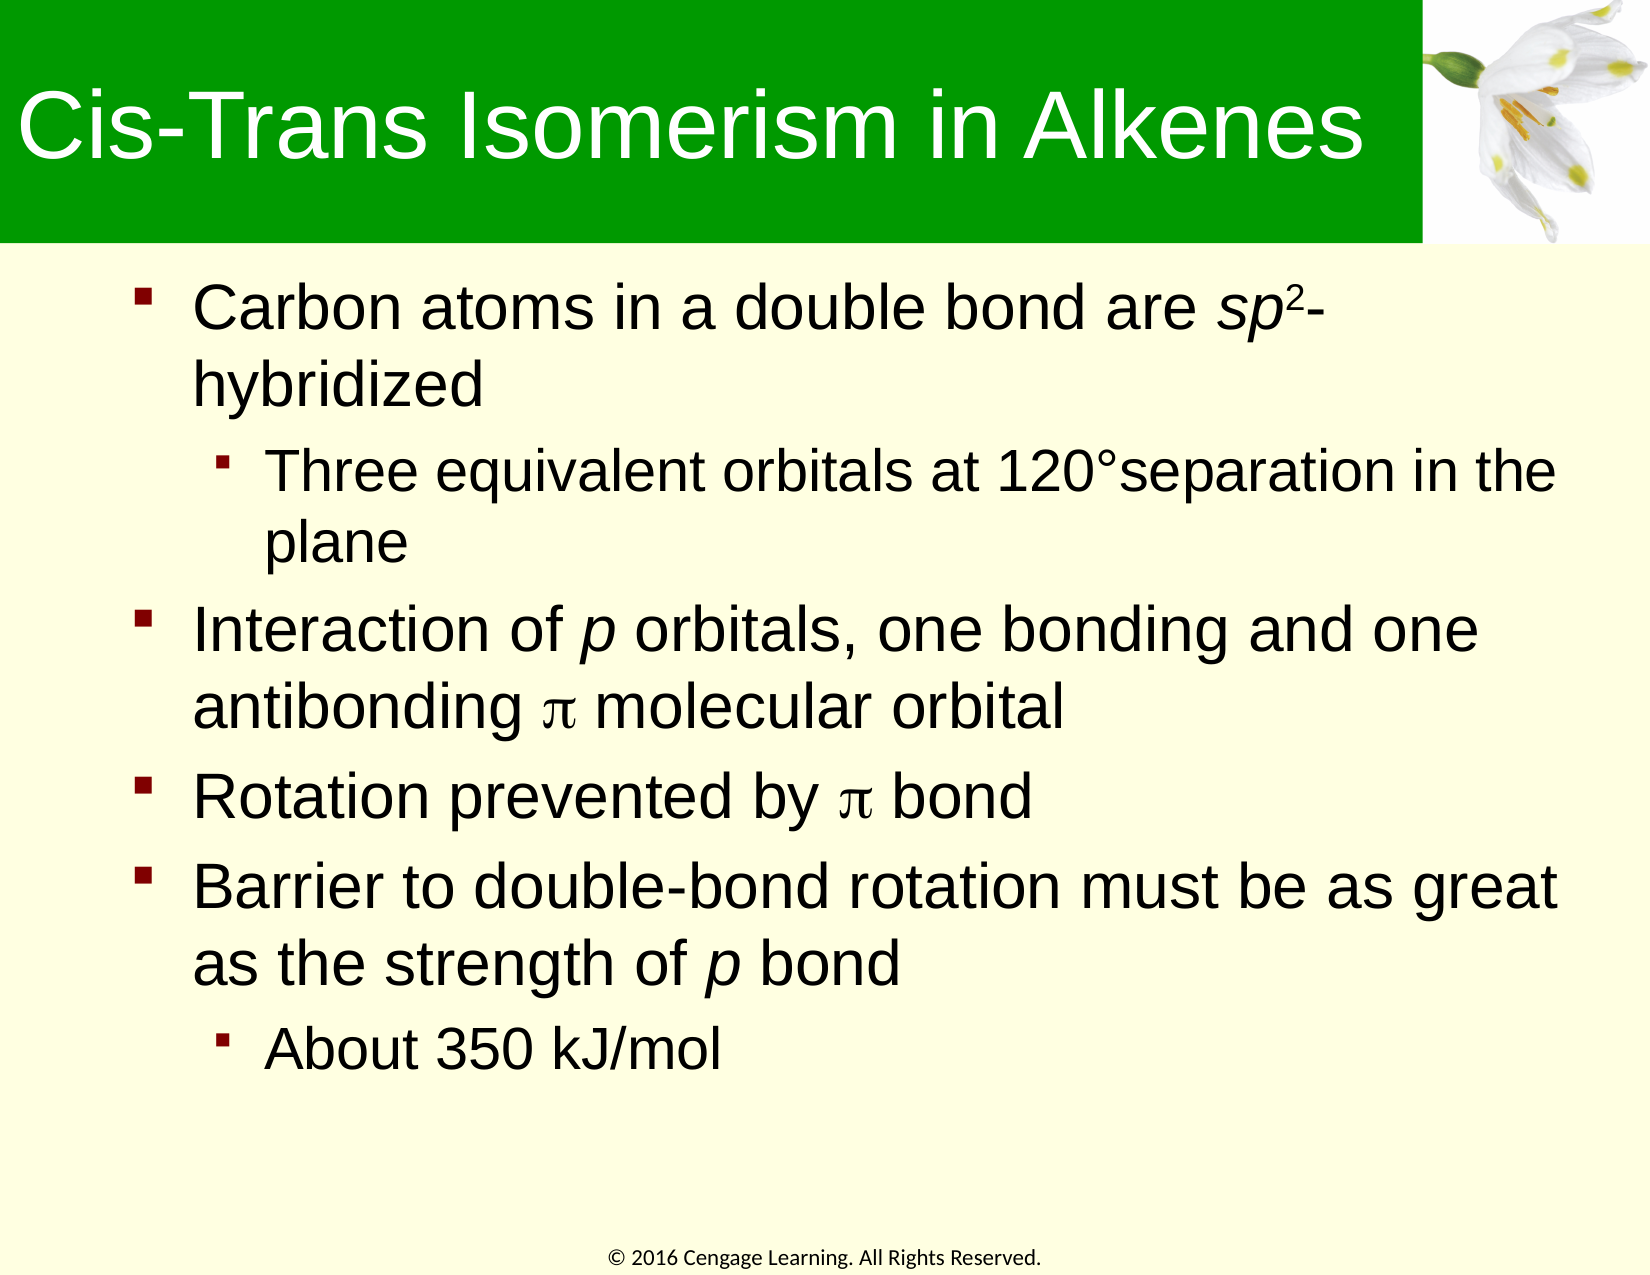

# Cis-Trans Isomerism in Alkenes
Carbon atoms in a double bond are sp2-hybridized
Three equivalent orbitals at 120°separation in the plane
Interaction of p orbitals, one bonding and one antibonding π molecular orbital
Rotation prevented by π bond
Barrier to double-bond rotation must be as great as the strength of p bond
About 350 kJ/mol